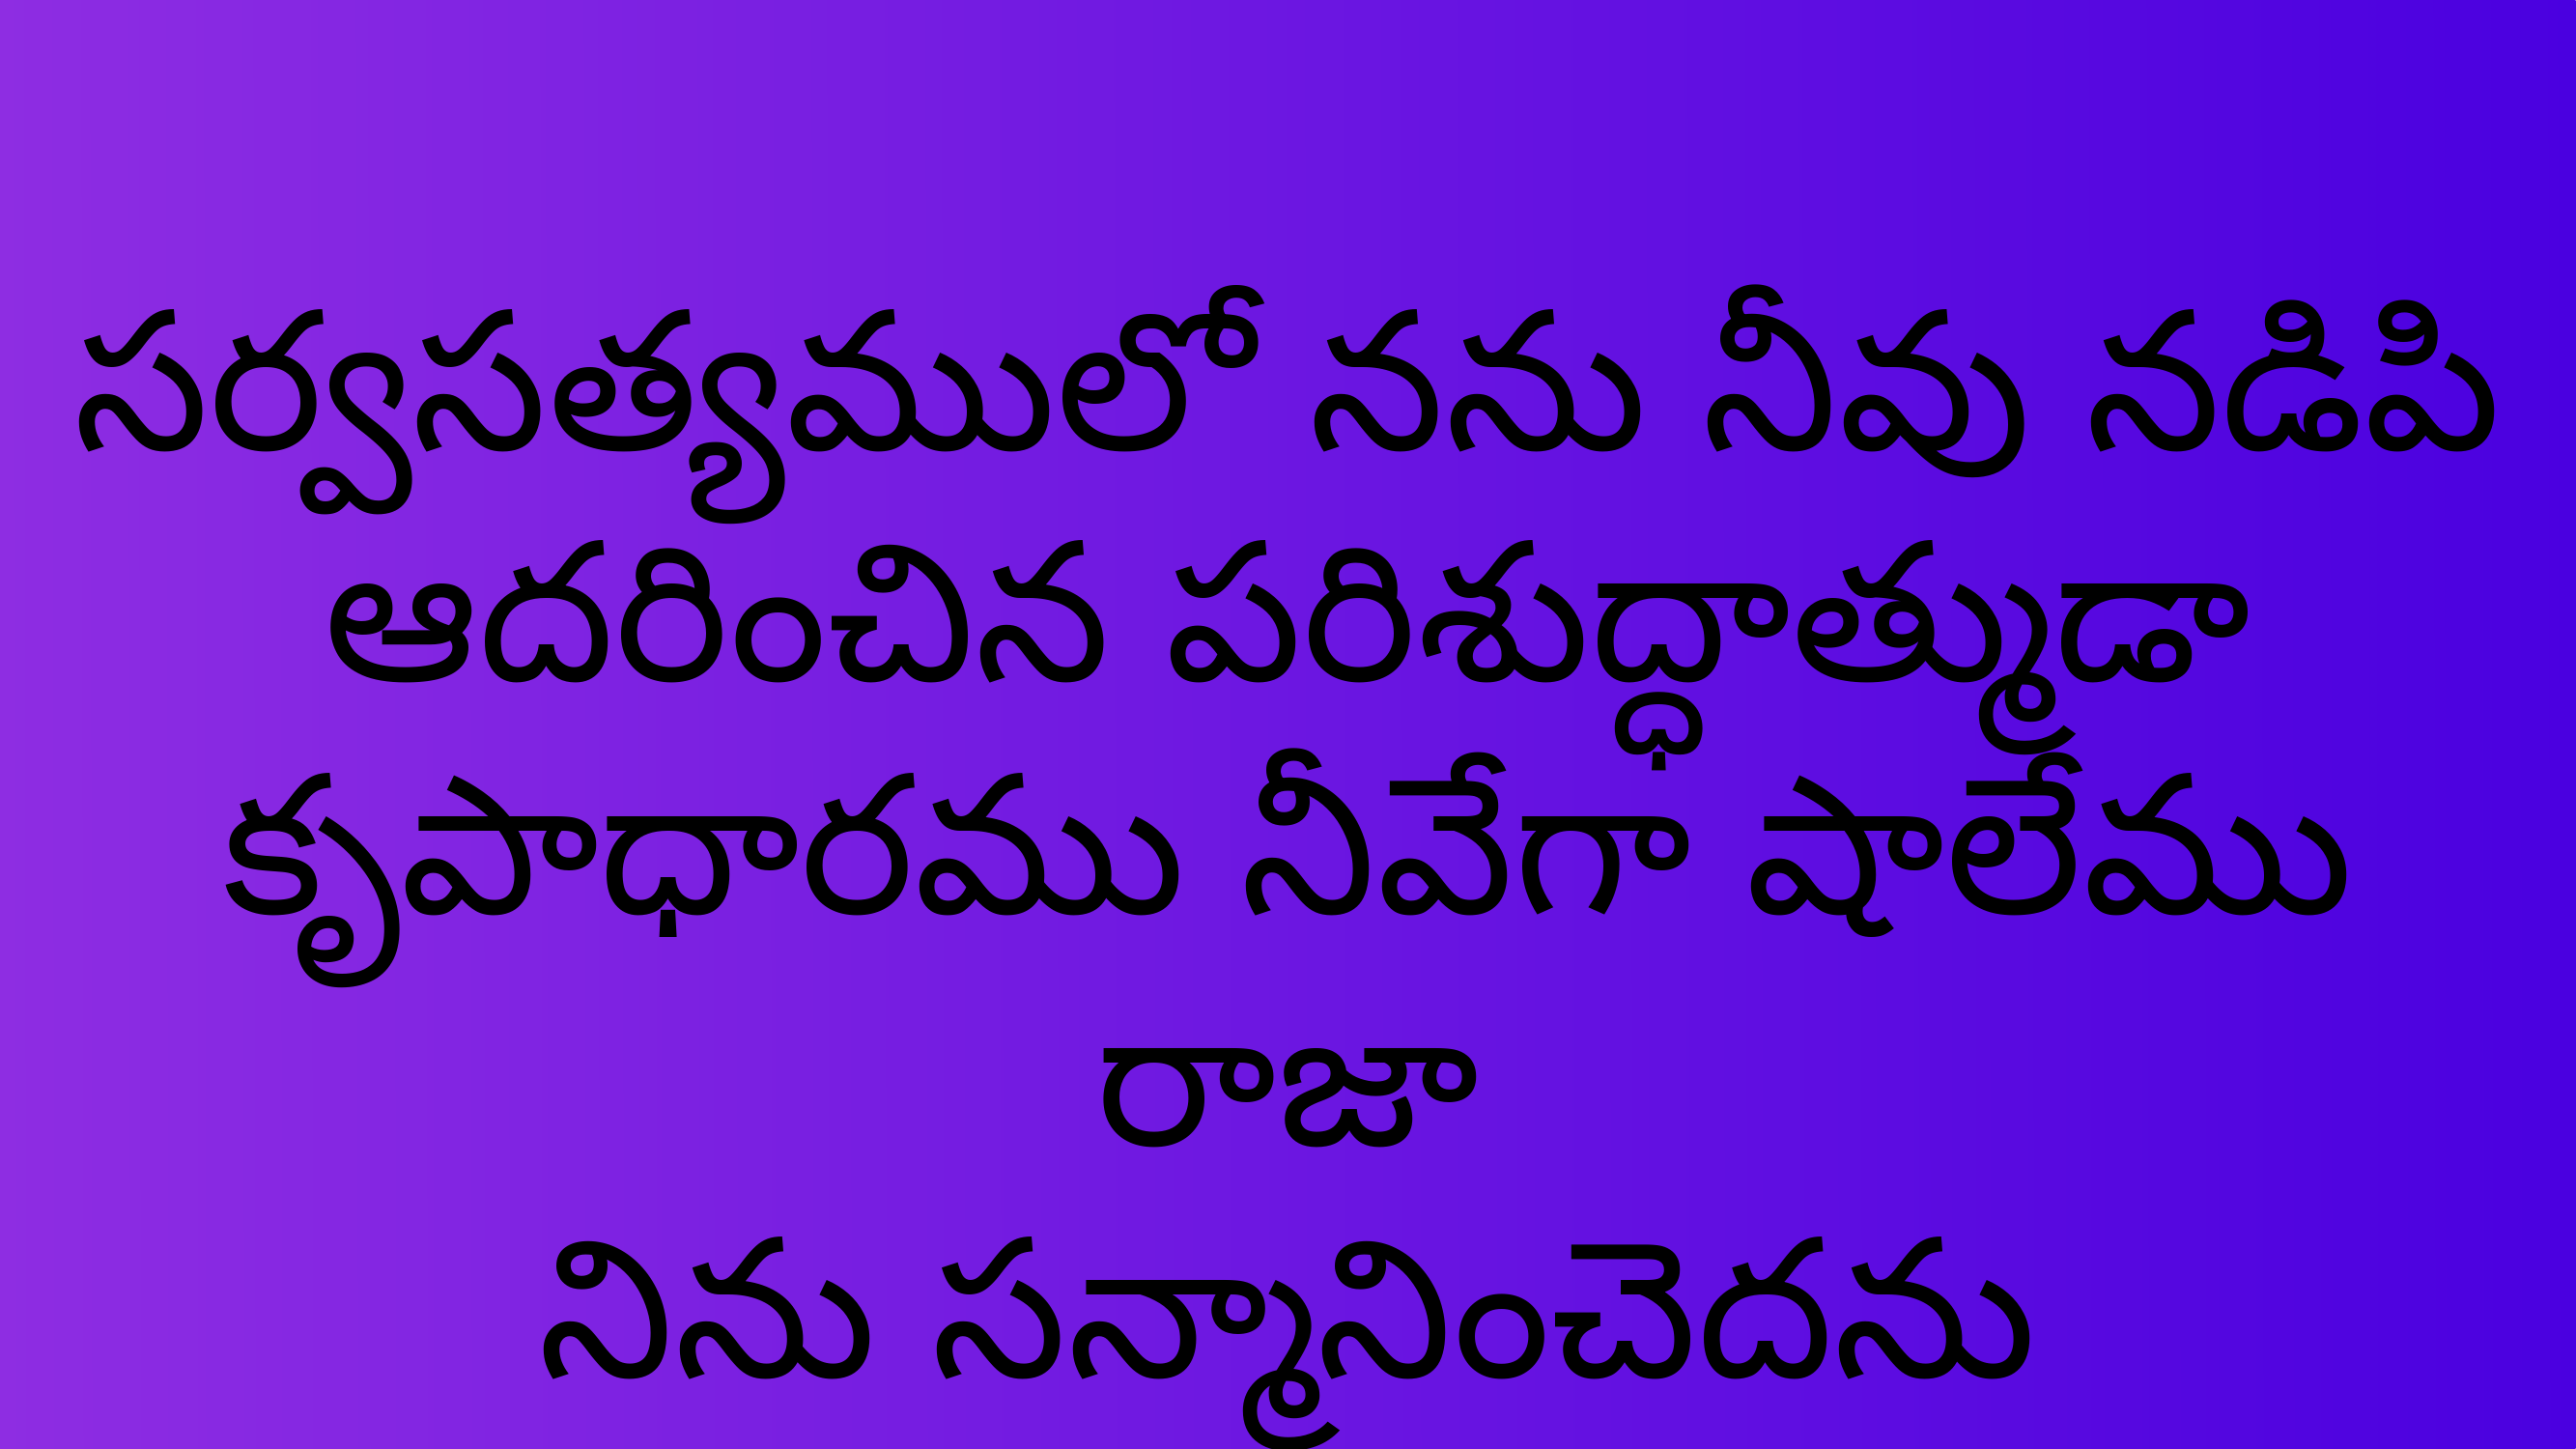

సర్వసత్యములో నను నీవు నడిపి ఆదరించిన పరిశుద్ధాత్ముడా
కృపాధారము నీవేగా షాలేము రాజా
నిను సన్మానించెదను